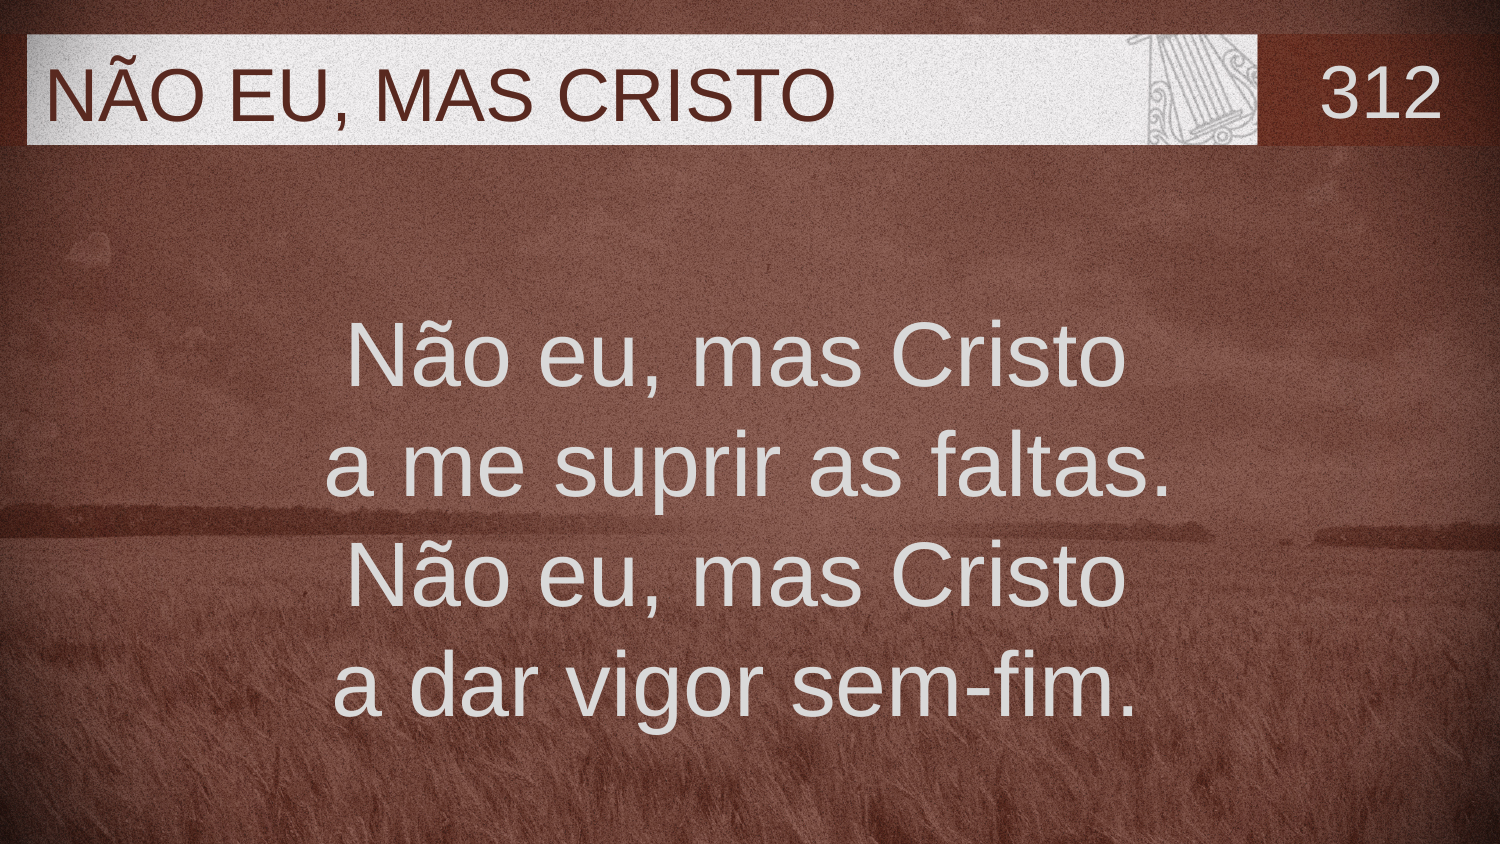

# NÃO EU, MAS CRISTO
312
Não eu, mas Cristo
a me suprir as faltas.
Não eu, mas Cristo
a dar vigor sem-fim.